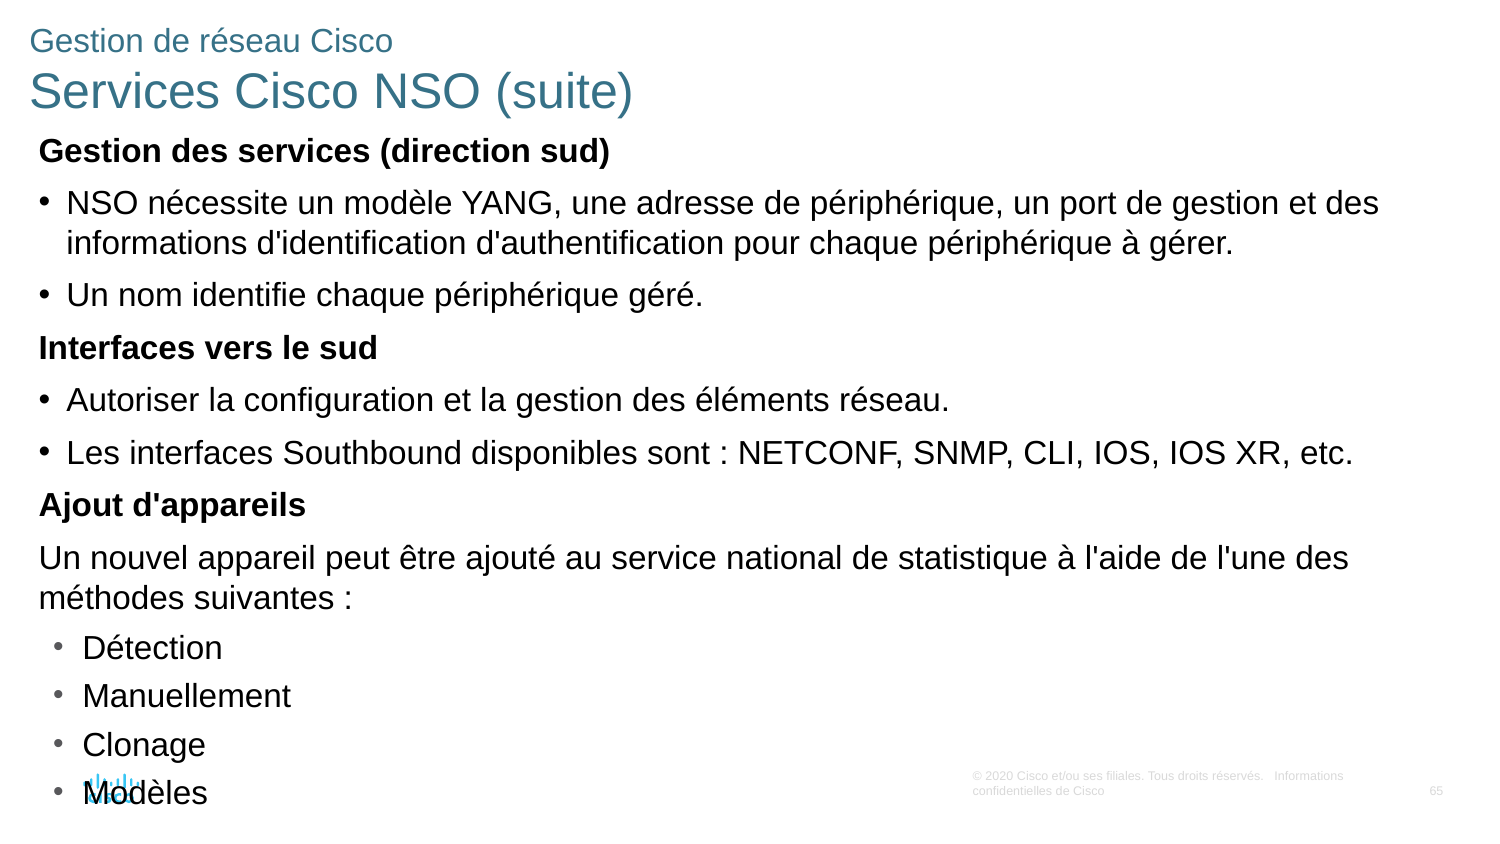

# Gestion de réseau Cisco Services Cisco NSO (suite)
Gestion des services (direction sud)
NSO nécessite un modèle YANG, une adresse de périphérique, un port de gestion et des informations d'identification d'authentification pour chaque périphérique à gérer.
Un nom identifie chaque périphérique géré.
Interfaces vers le sud
Autoriser la configuration et la gestion des éléments réseau.
Les interfaces Southbound disponibles sont : NETCONF, SNMP, CLI, IOS, IOS XR, etc.
Ajout d'appareils
Un nouvel appareil peut être ajouté au service national de statistique à l'aide de l'une des méthodes suivantes :
Détection
Manuellement
Clonage
Modèles